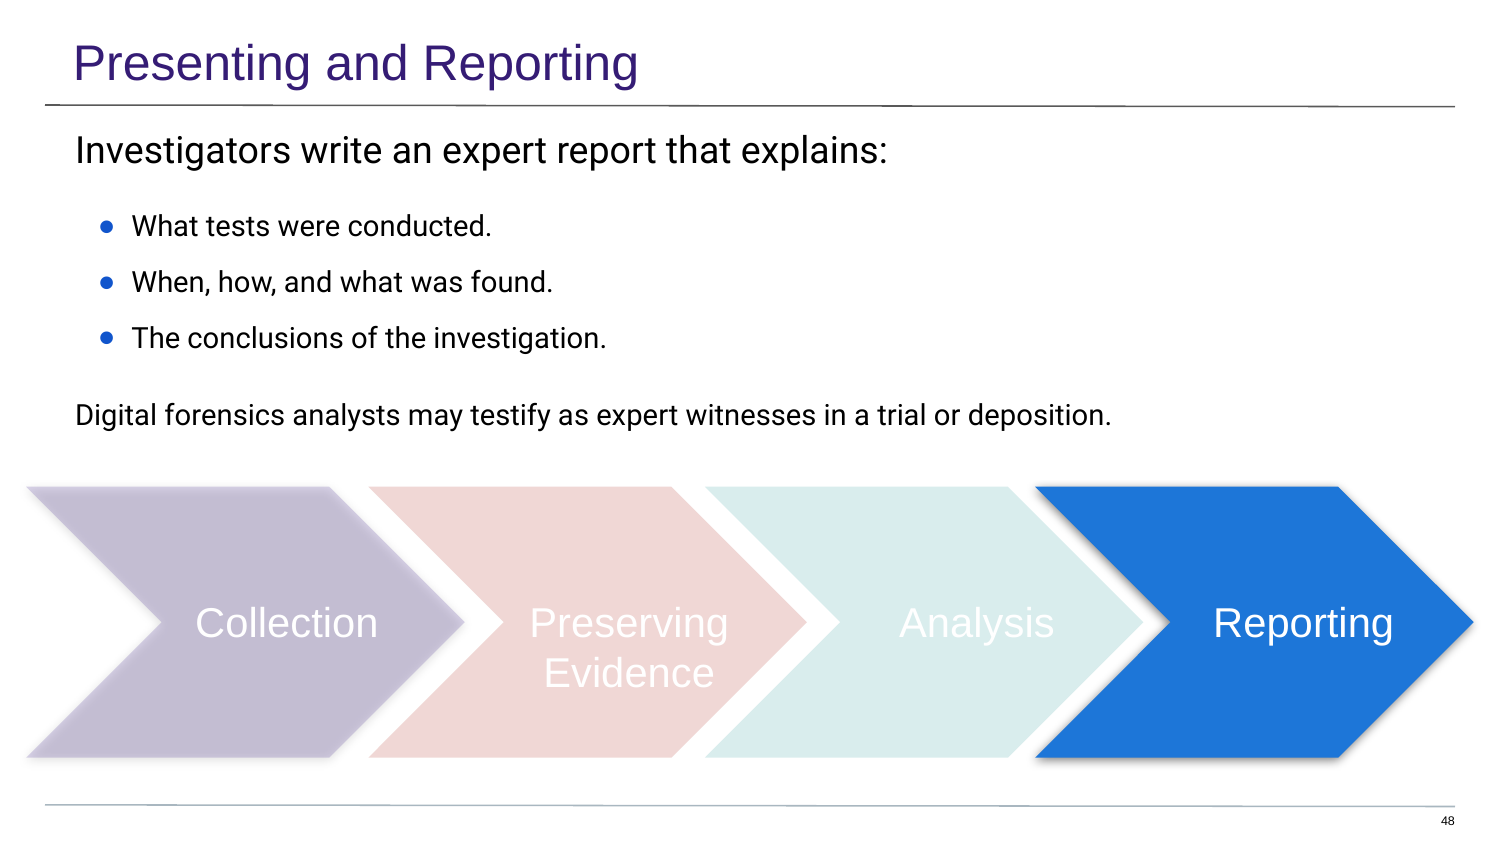

# Presenting and Reporting
Investigators write an expert report that explains:

What tests were conducted.
When, how, and what was found.
The conclusions of the investigation.
Digital forensics analysts may testify as expert witnesses in a trial or deposition.

Preserving Evidence
Analysis
Reporting
Collection

48